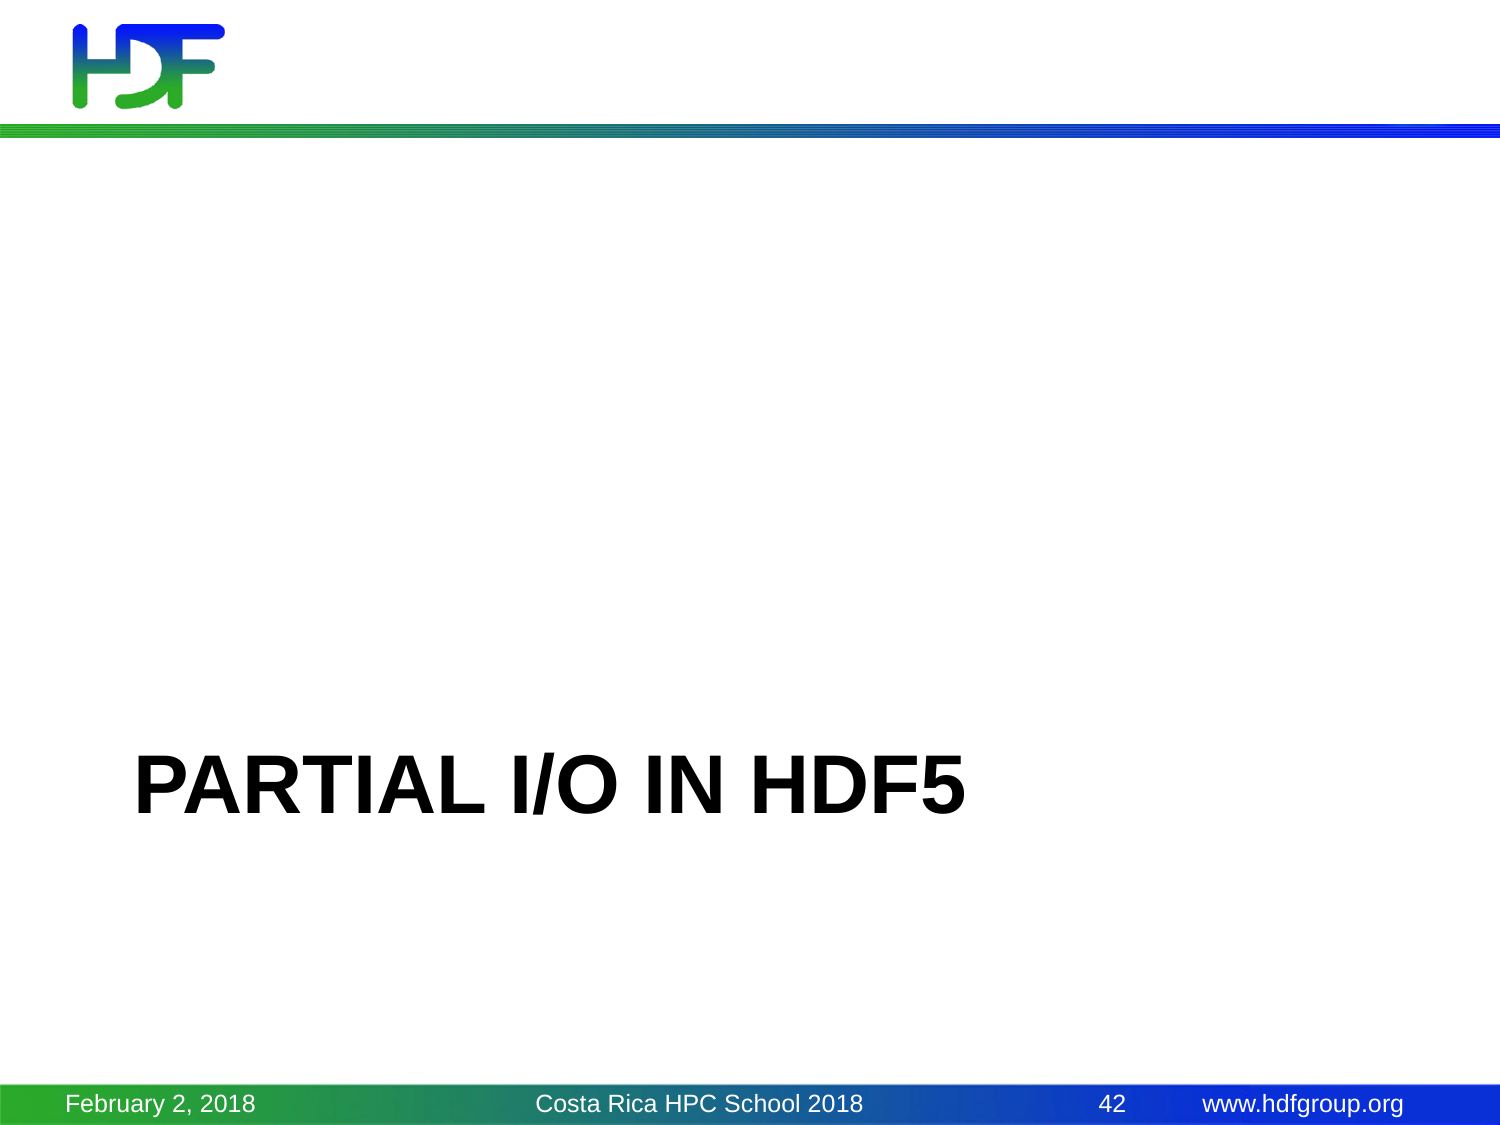

# Partial i/o in HDF5
February 2, 2018
Costa Rica HPC School 2018
42